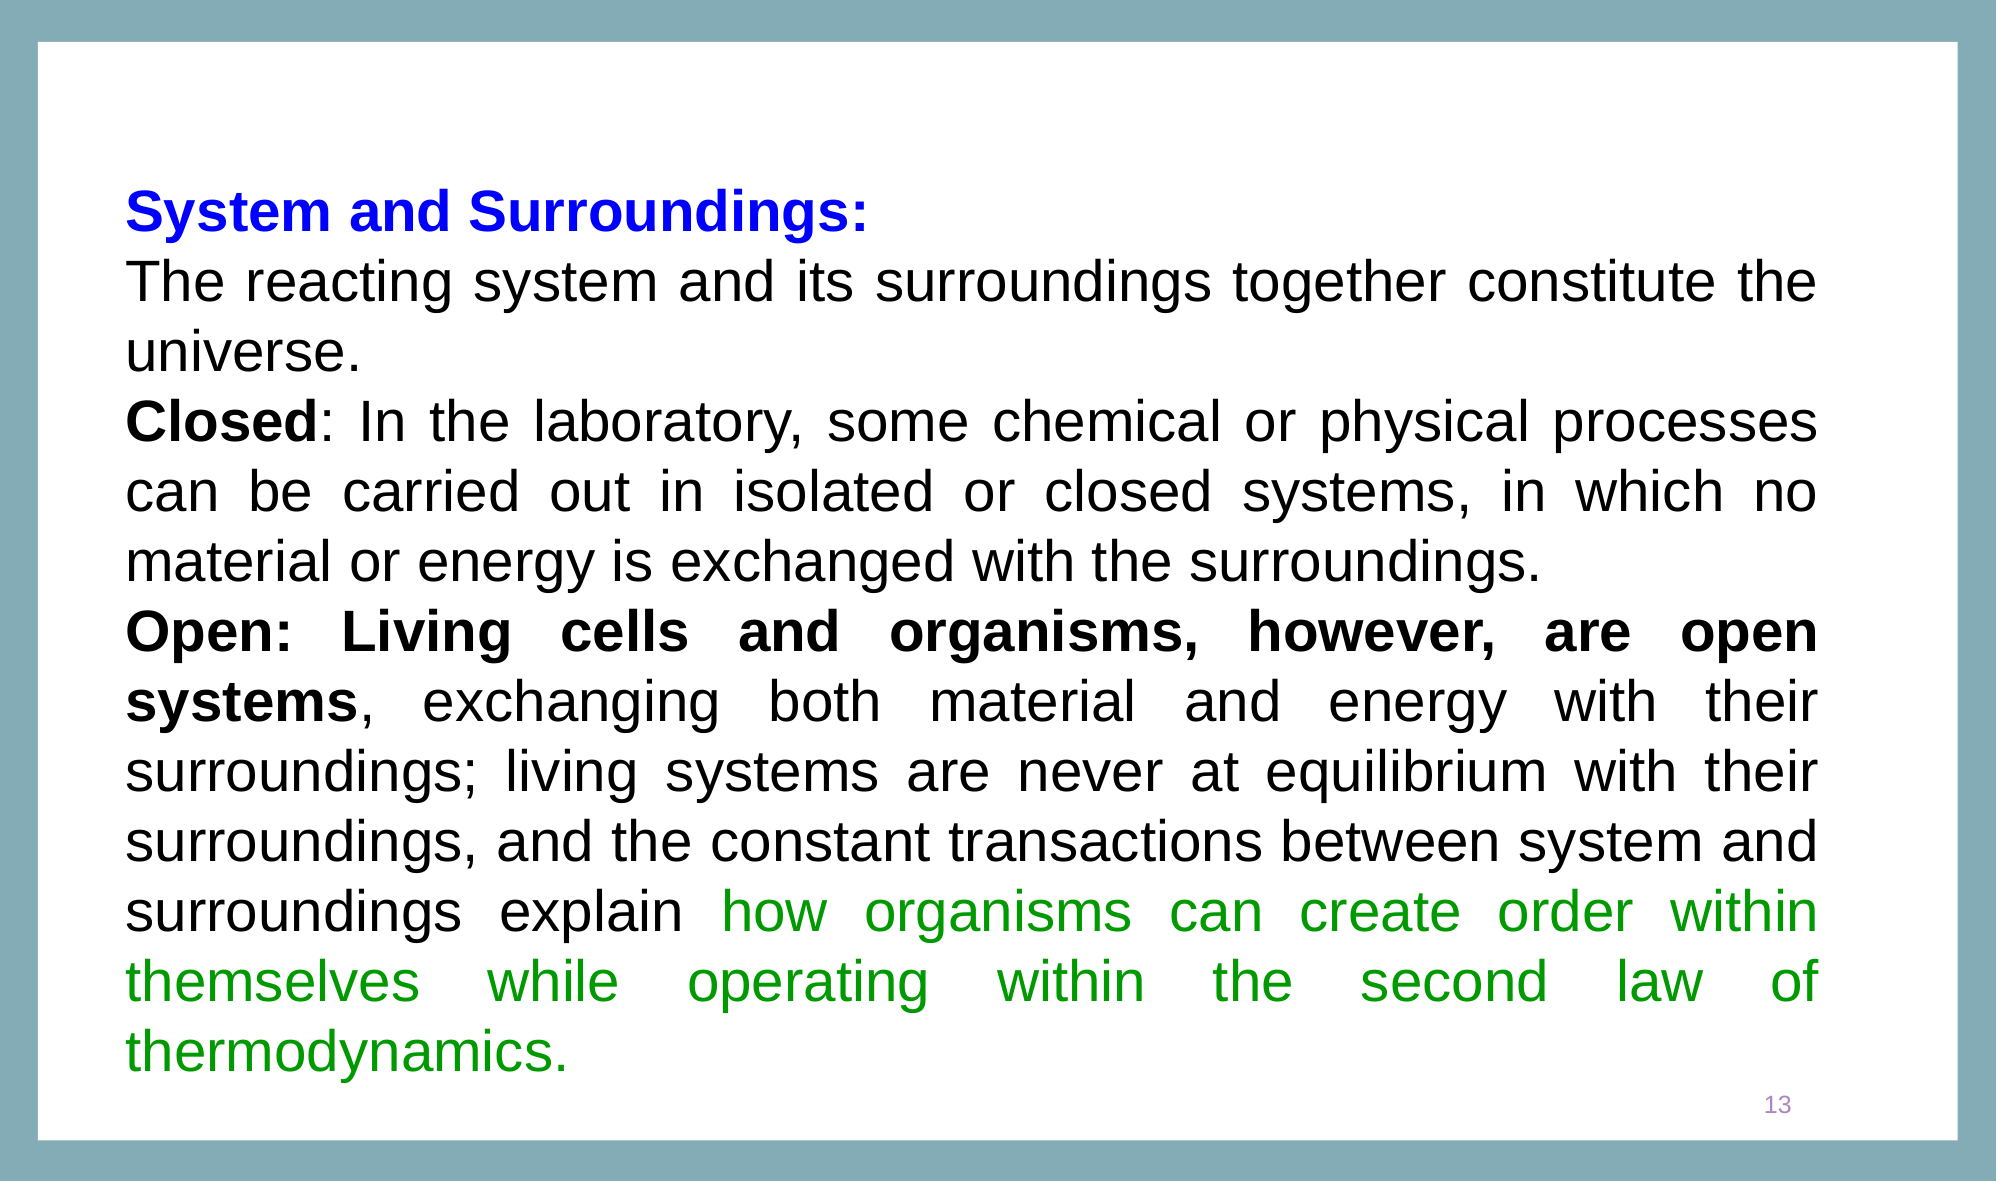

System and Surroundings:
The reacting system and its surroundings together constitute the universe.
Closed: In the laboratory, some chemical or physical processes can be carried out in isolated or closed systems, in which no material or energy is exchanged with the surroundings.
Open: Living cells and organisms, however, are open systems, exchanging both material and energy with their surroundings; living systems are never at equilibrium with their surroundings, and the constant transactions between system and surroundings explain how organisms can create order within themselves while operating within the second law of thermodynamics.
13